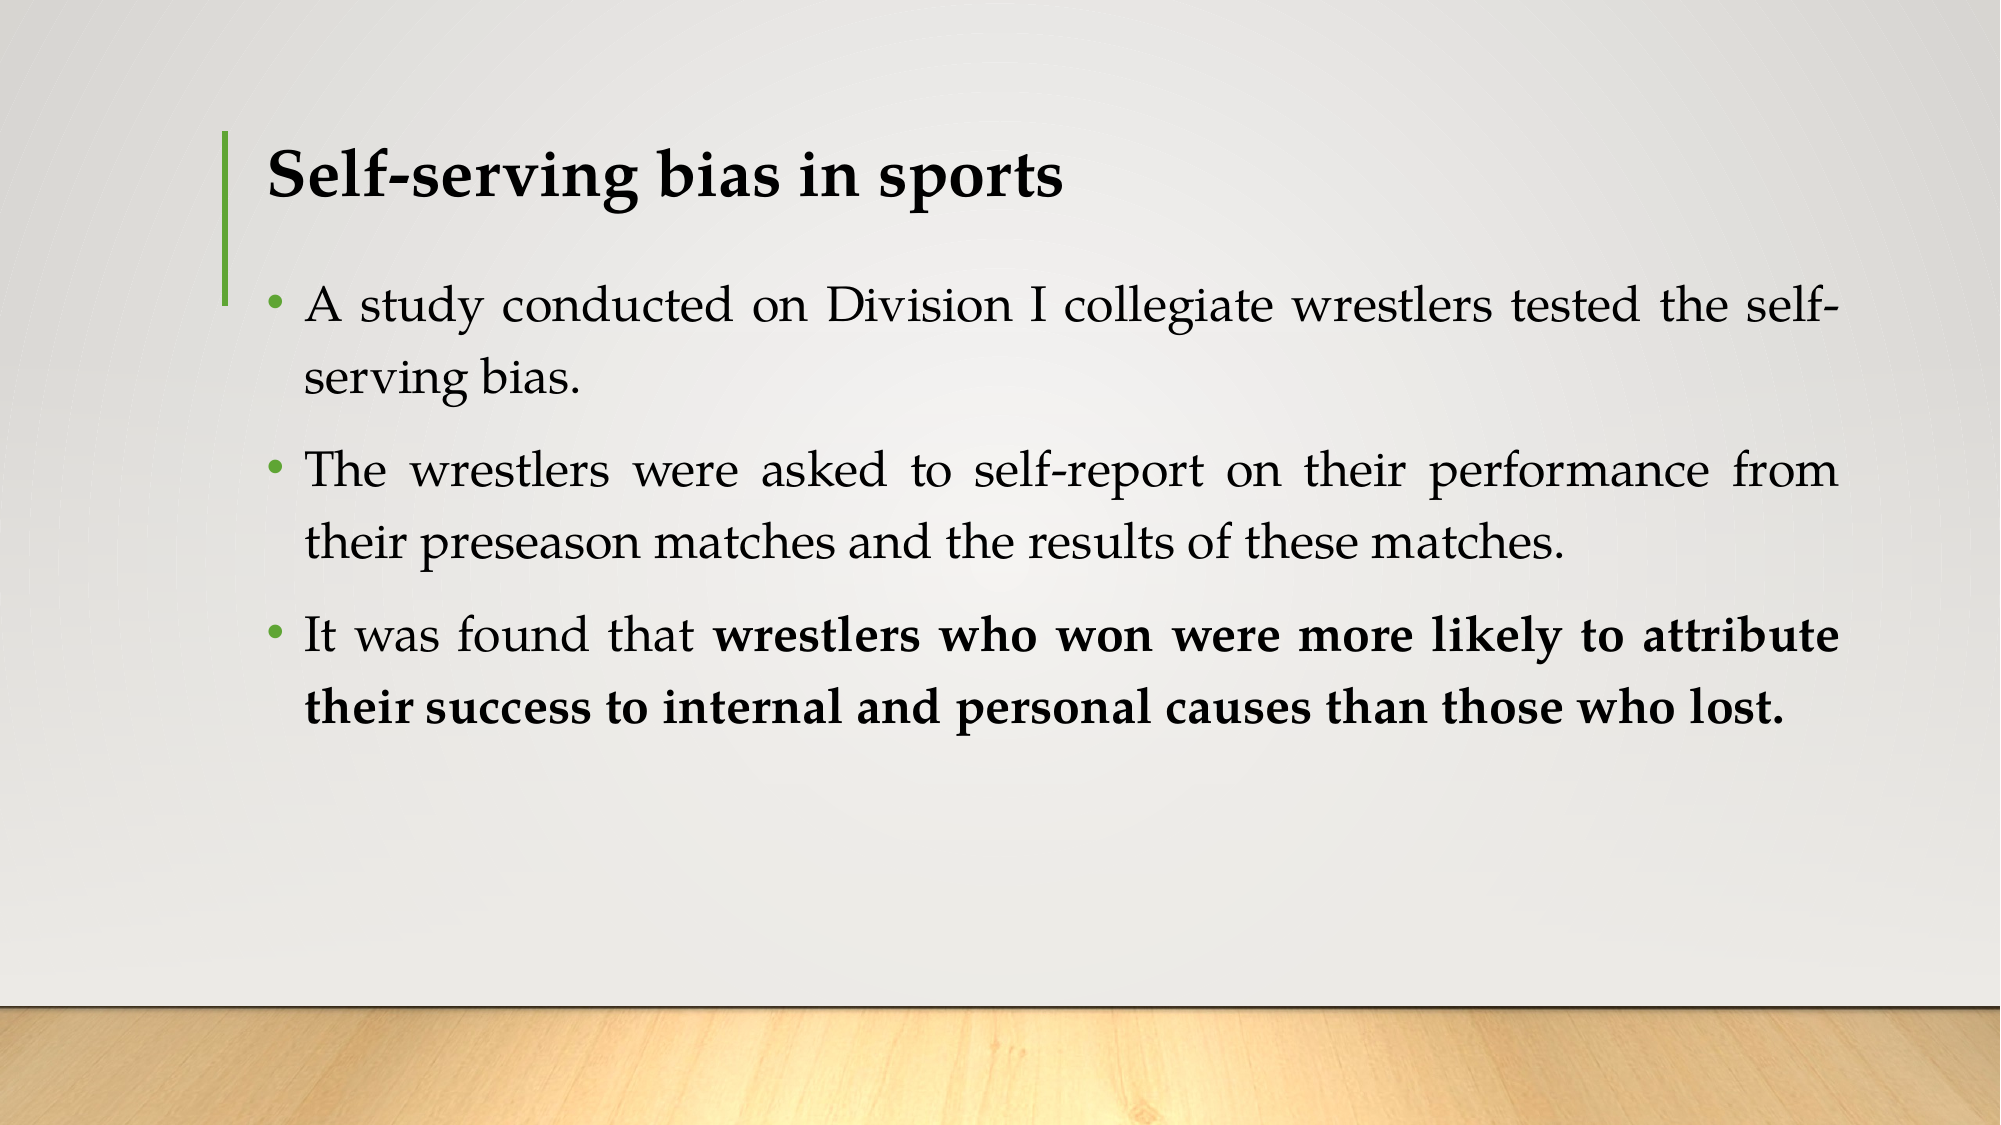

# Self-serving bias in sports
A study conducted on Division I collegiate wrestlers tested the self-serving bias.
The wrestlers were asked to self-report on their performance from their preseason matches and the results of these matches.
It was found that wrestlers who won were more likely to attribute their success to internal and personal causes than those who lost.